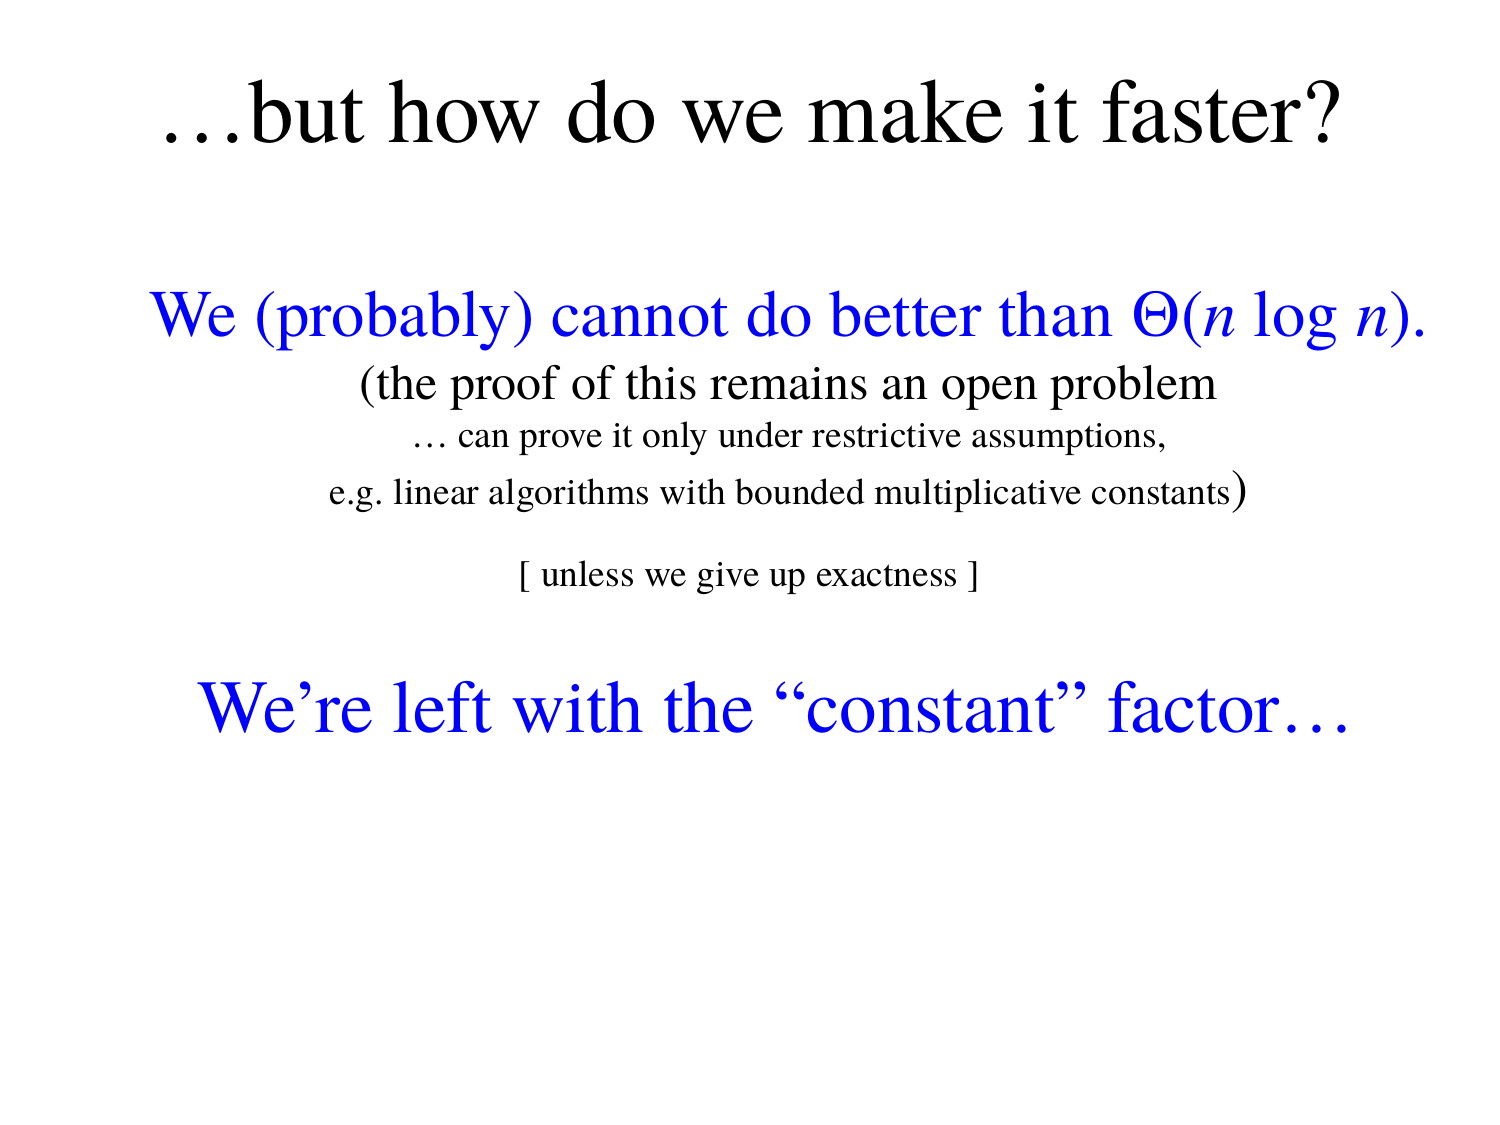

# …but how do we make it faster?
We (probably) cannot do better than Θ(n log n).
(the proof of this remains an open problem
… can prove it only under restrictive assumptions,
e.g. linear algorithms with bounded multiplicative constants)
[ unless we give up exactness ]
We’re left with the “constant” factor…